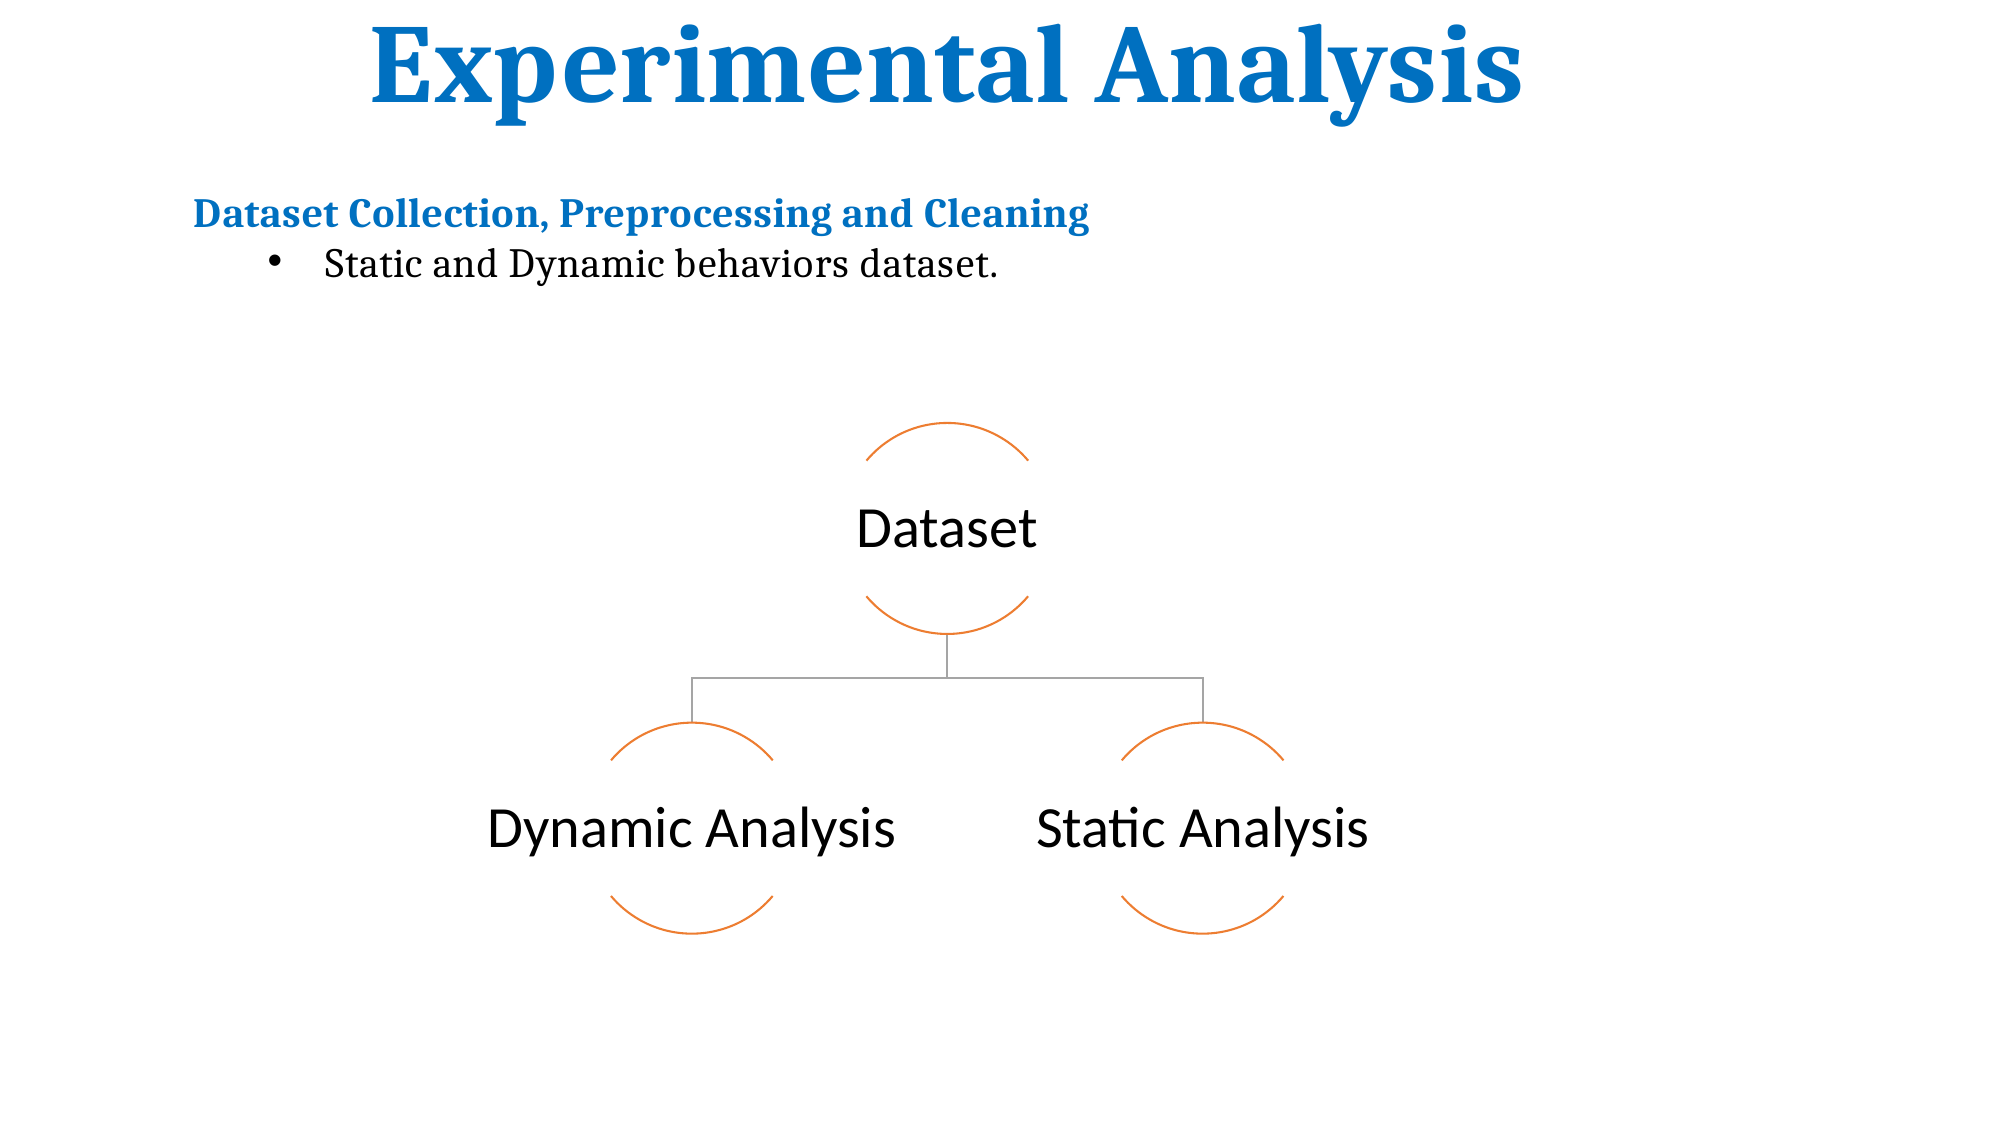

# Experimental Analysis
Dataset Collection, Preprocessing and Cleaning
Static and Dynamic behaviors dataset.
Dataset
Dynamic Analysis
Static Analysis